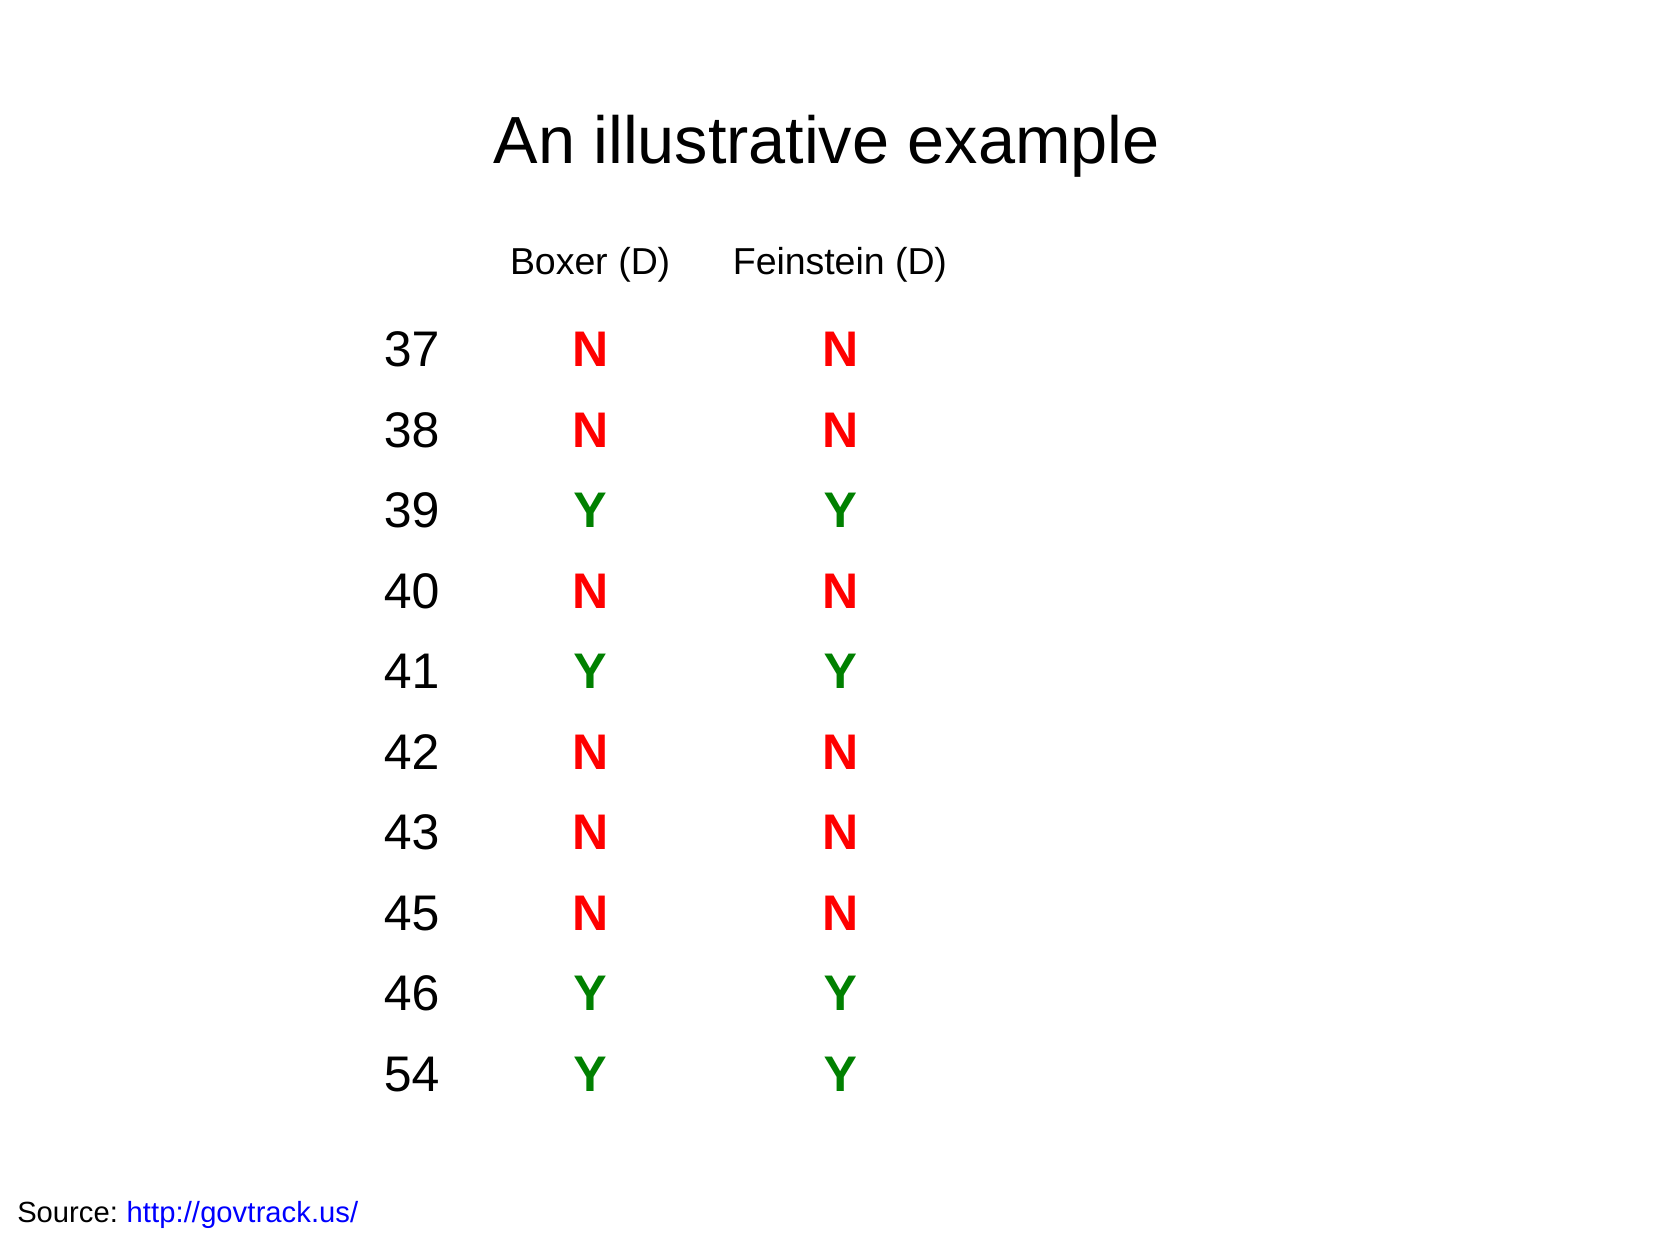

An illustrative example
|  | Boxer (D) | Feinstein (D) |
| --- | --- | --- |
| 37 | N | N |
| 38 | N | N |
| 39 | Y | Y |
| 40 | N | N |
| 41 | Y | Y |
| 42 | N | N |
| 43 | N | N |
| 45 | N | N |
| 46 | Y | Y |
| 54 | Y | Y |
Source: http://govtrack.us/